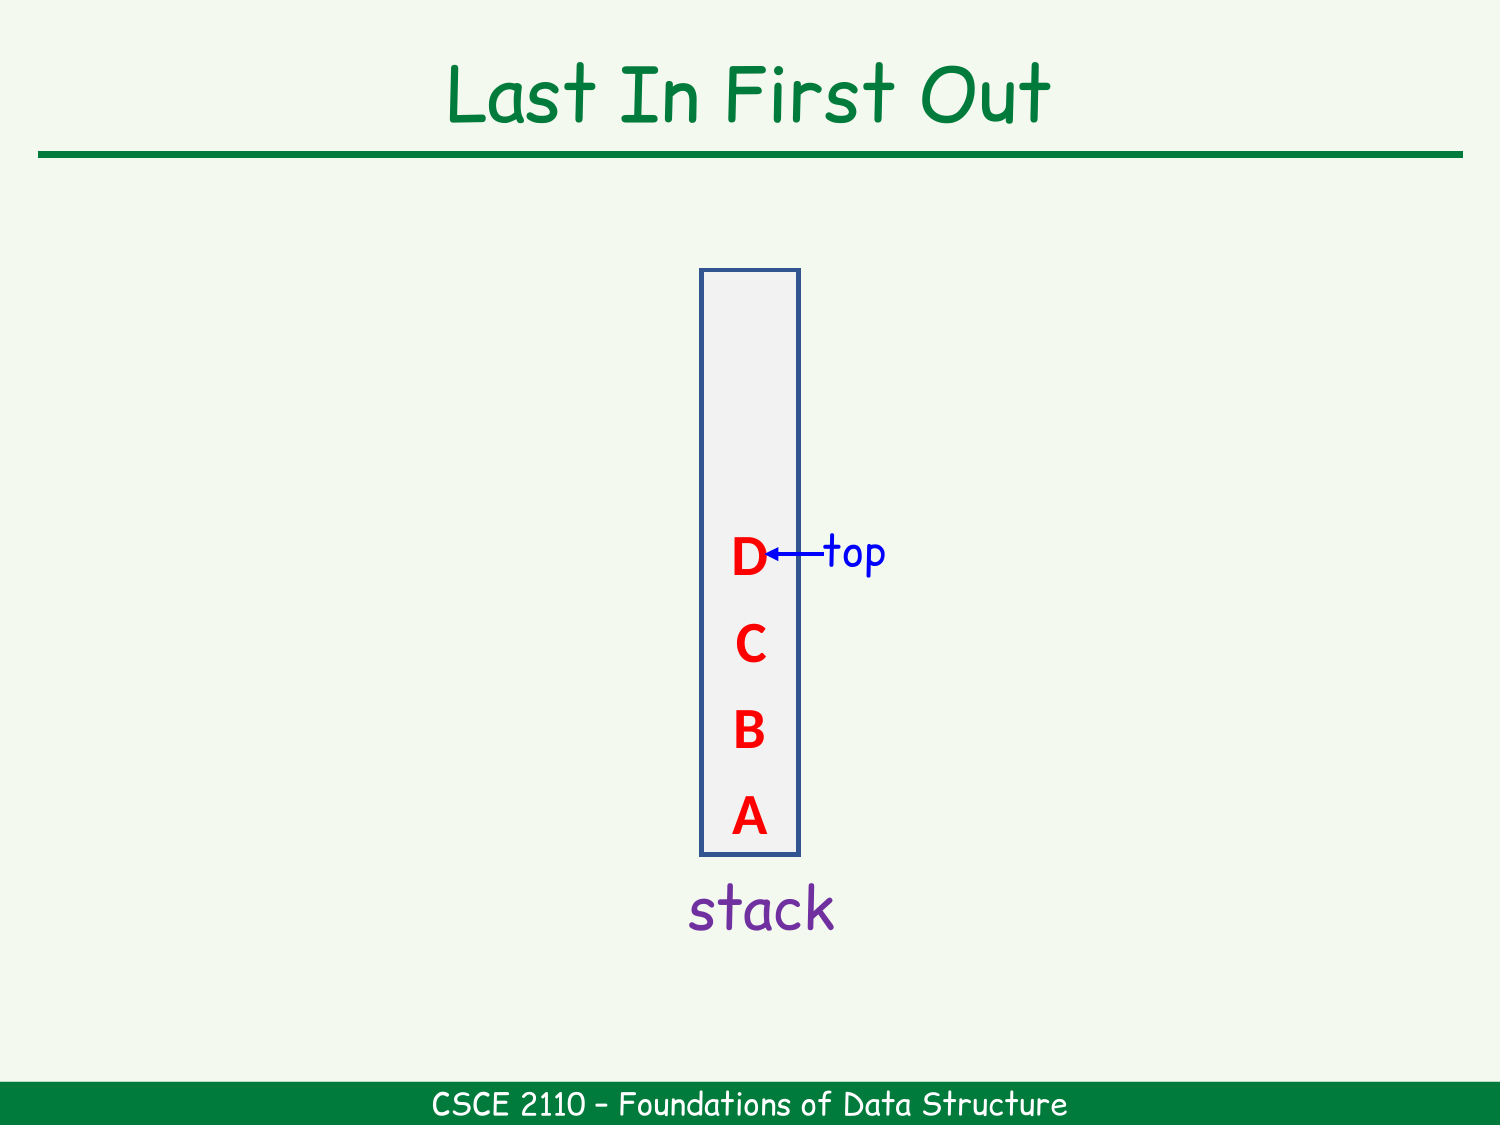

Last In First Out

D
top
C
B
A
stack